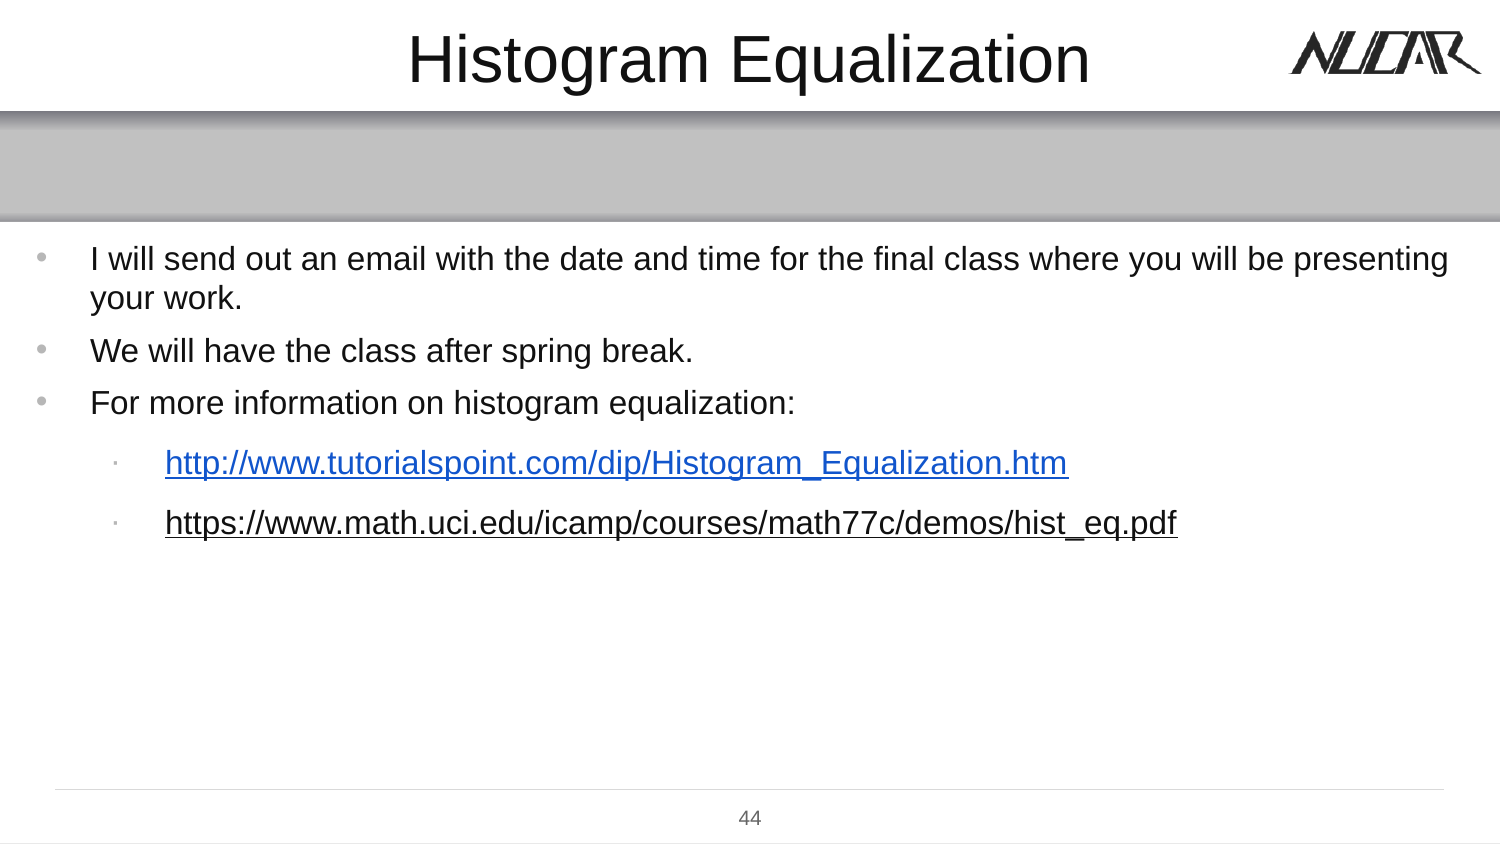

# Histogram Equalization
I will send out an email with the date and time for the final class where you will be presenting your work.
We will have the class after spring break.
For more information on histogram equalization:
http://www.tutorialspoint.com/dip/Histogram_Equalization.htm
https://www.math.uci.edu/icamp/courses/math77c/demos/hist_eq.pdf

44